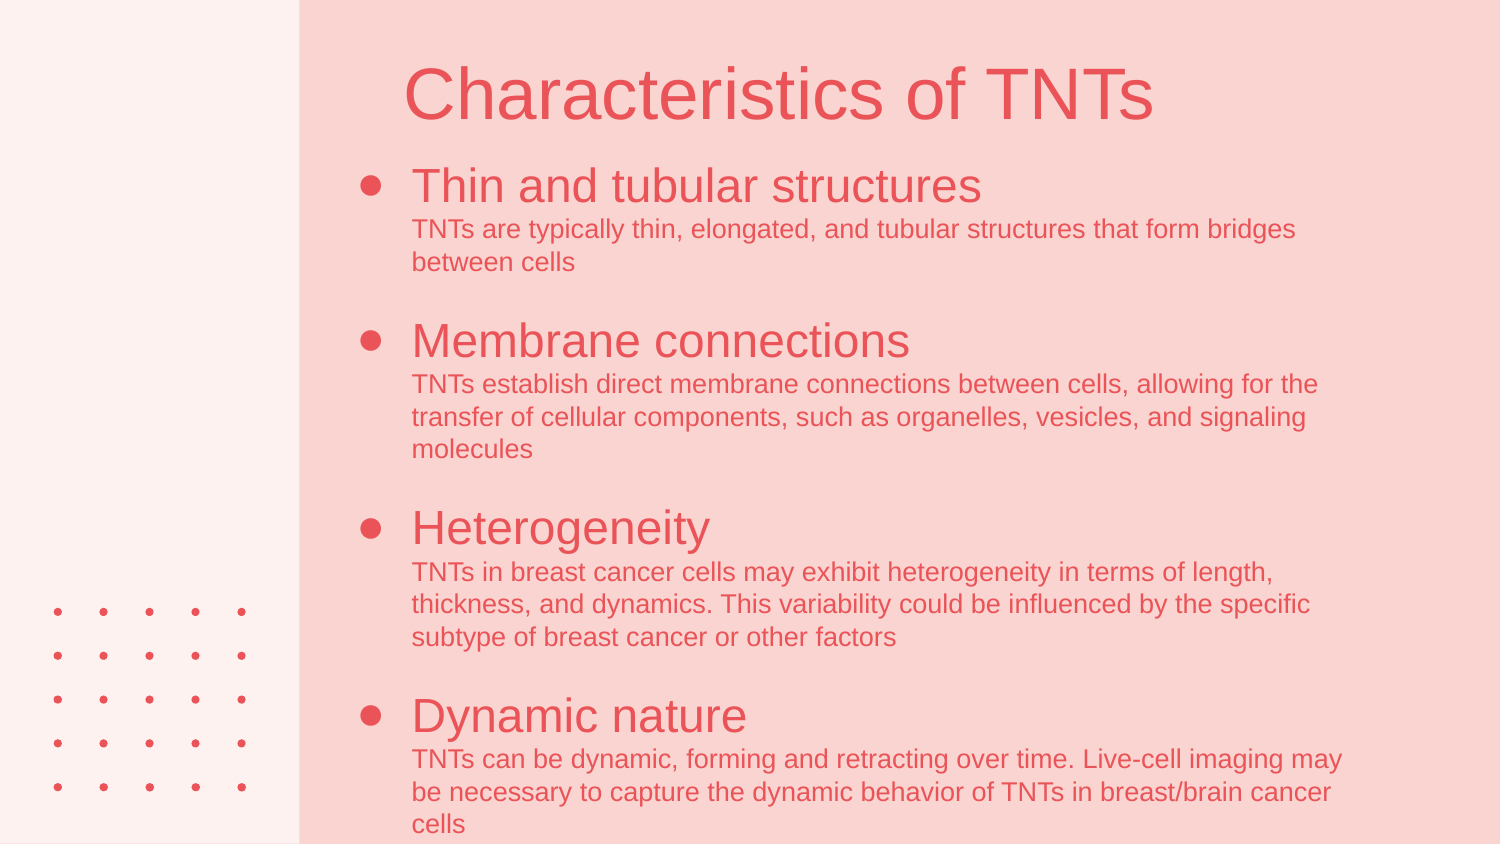

# Characteristics of TNTs
Thin and tubular structures
TNTs are typically thin, elongated, and tubular structures that form bridges between cells

Membrane connections
TNTs establish direct membrane connections between cells, allowing for the transfer of cellular components, such as organelles, vesicles, and signaling molecules

Heterogeneity
TNTs in breast cancer cells may exhibit heterogeneity in terms of length, thickness, and dynamics. This variability could be influenced by the specific subtype of breast cancer or other factors

Dynamic nature
TNTs can be dynamic, forming and retracting over time. Live-cell imaging may be necessary to capture the dynamic behavior of TNTs in breast/brain cancer cells